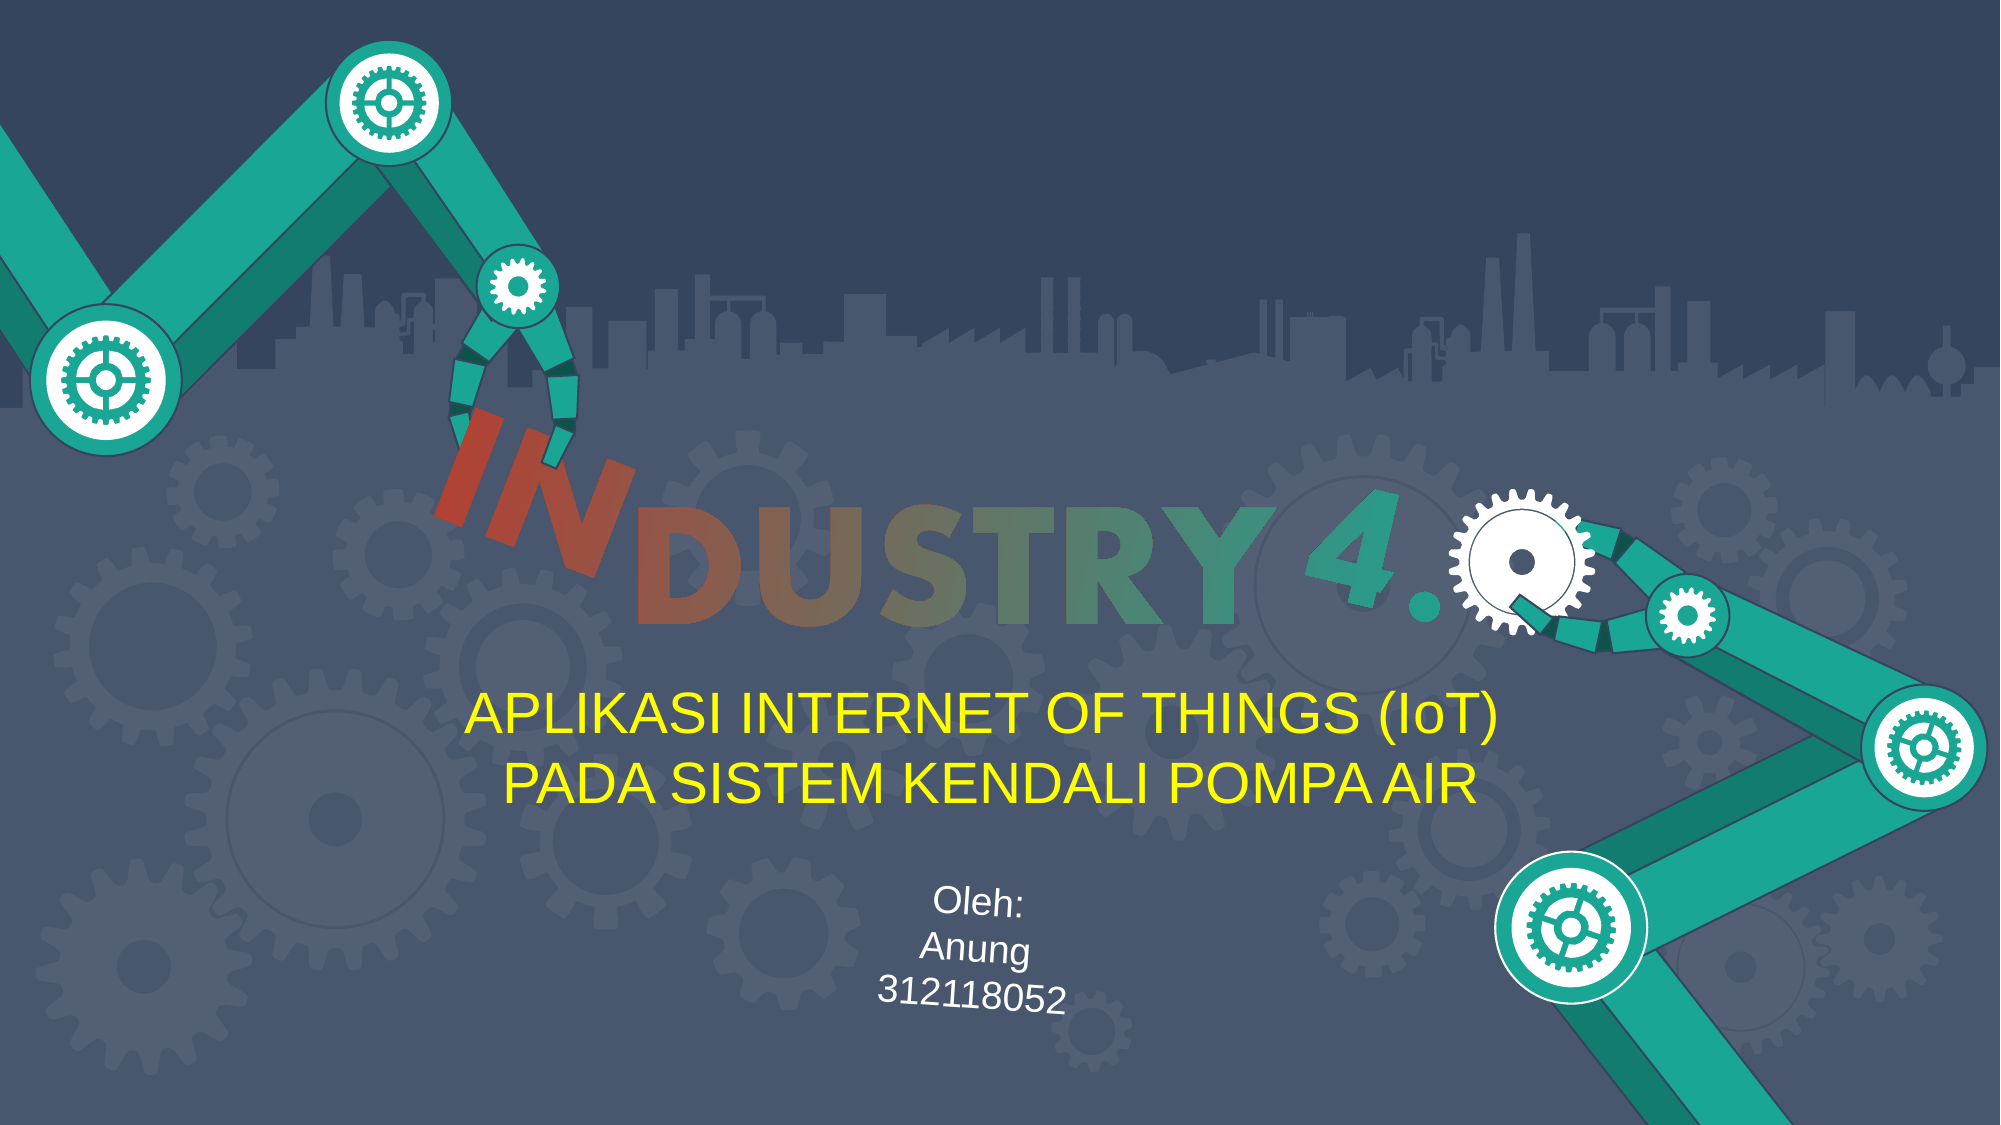

APLIKASI INTERNET OF THINGS (IoT)
PADA SISTEM KENDALI POMPA AIR
Oleh:
Anung
312118052